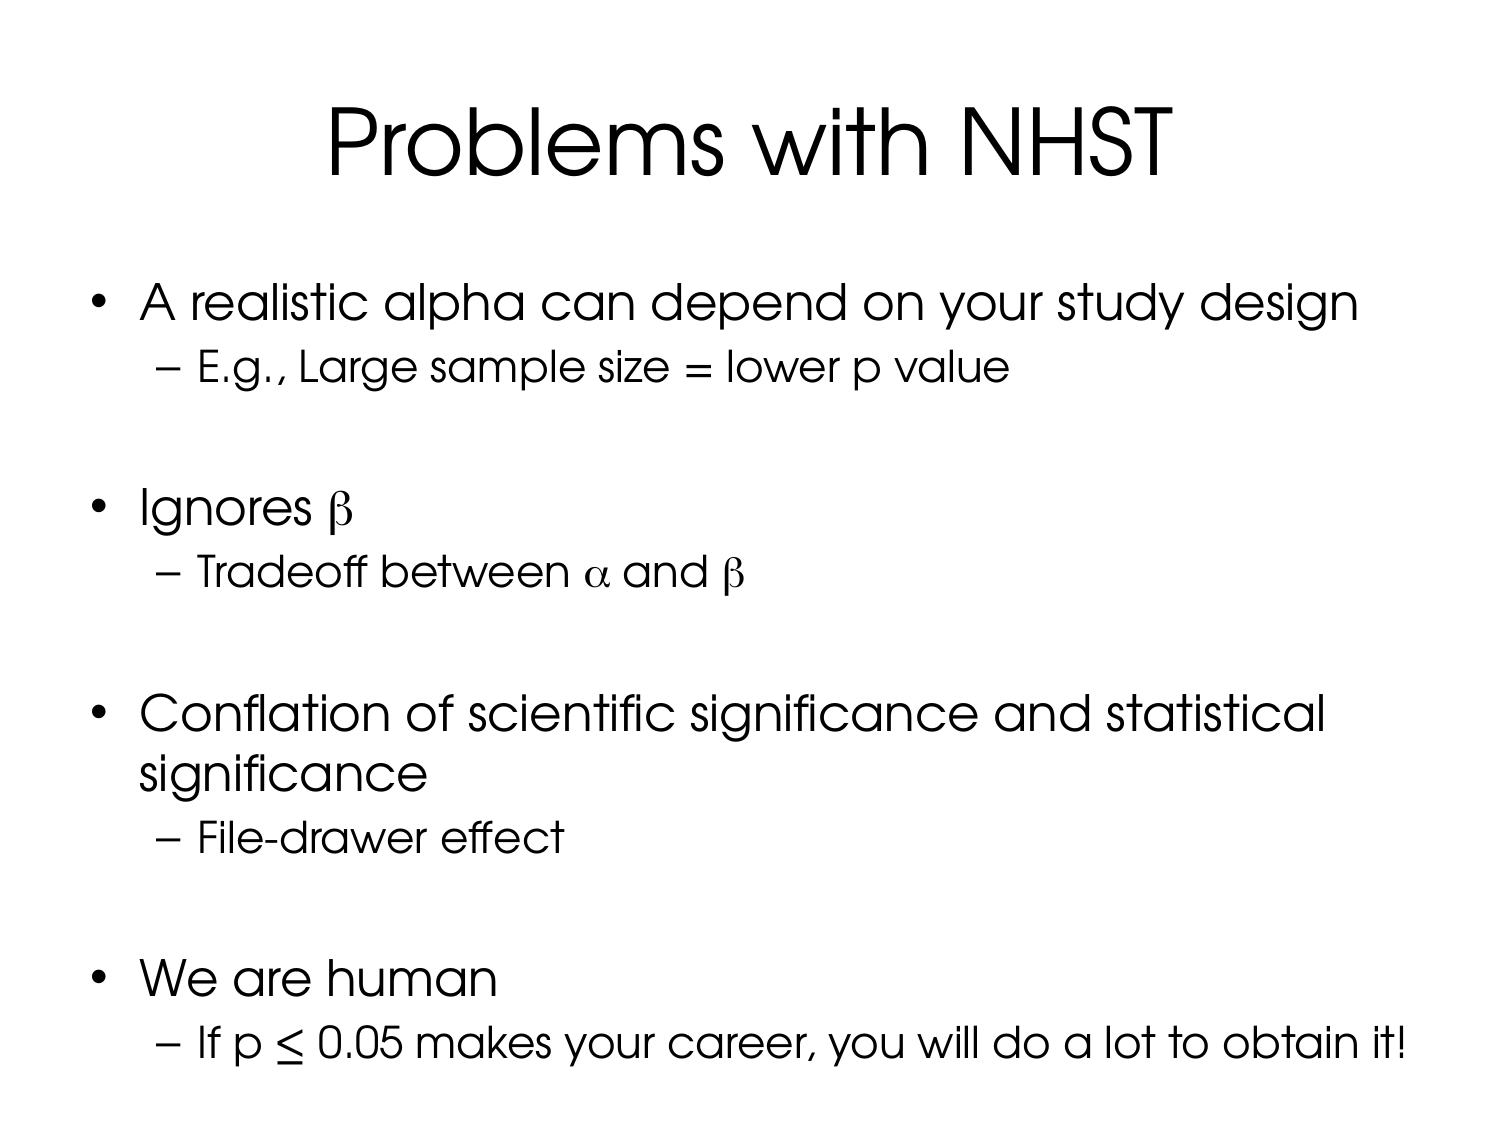

# Problems with NHST
A realistic alpha can depend on your study design
E.g., Large sample size = lower p value

Ignores β
Tradeoff between α and β

Conflation of scientific significance and statistical significance
File-drawer effect

We are human
If p ≤ 0.05 makes your career, you will do a lot to obtain it!